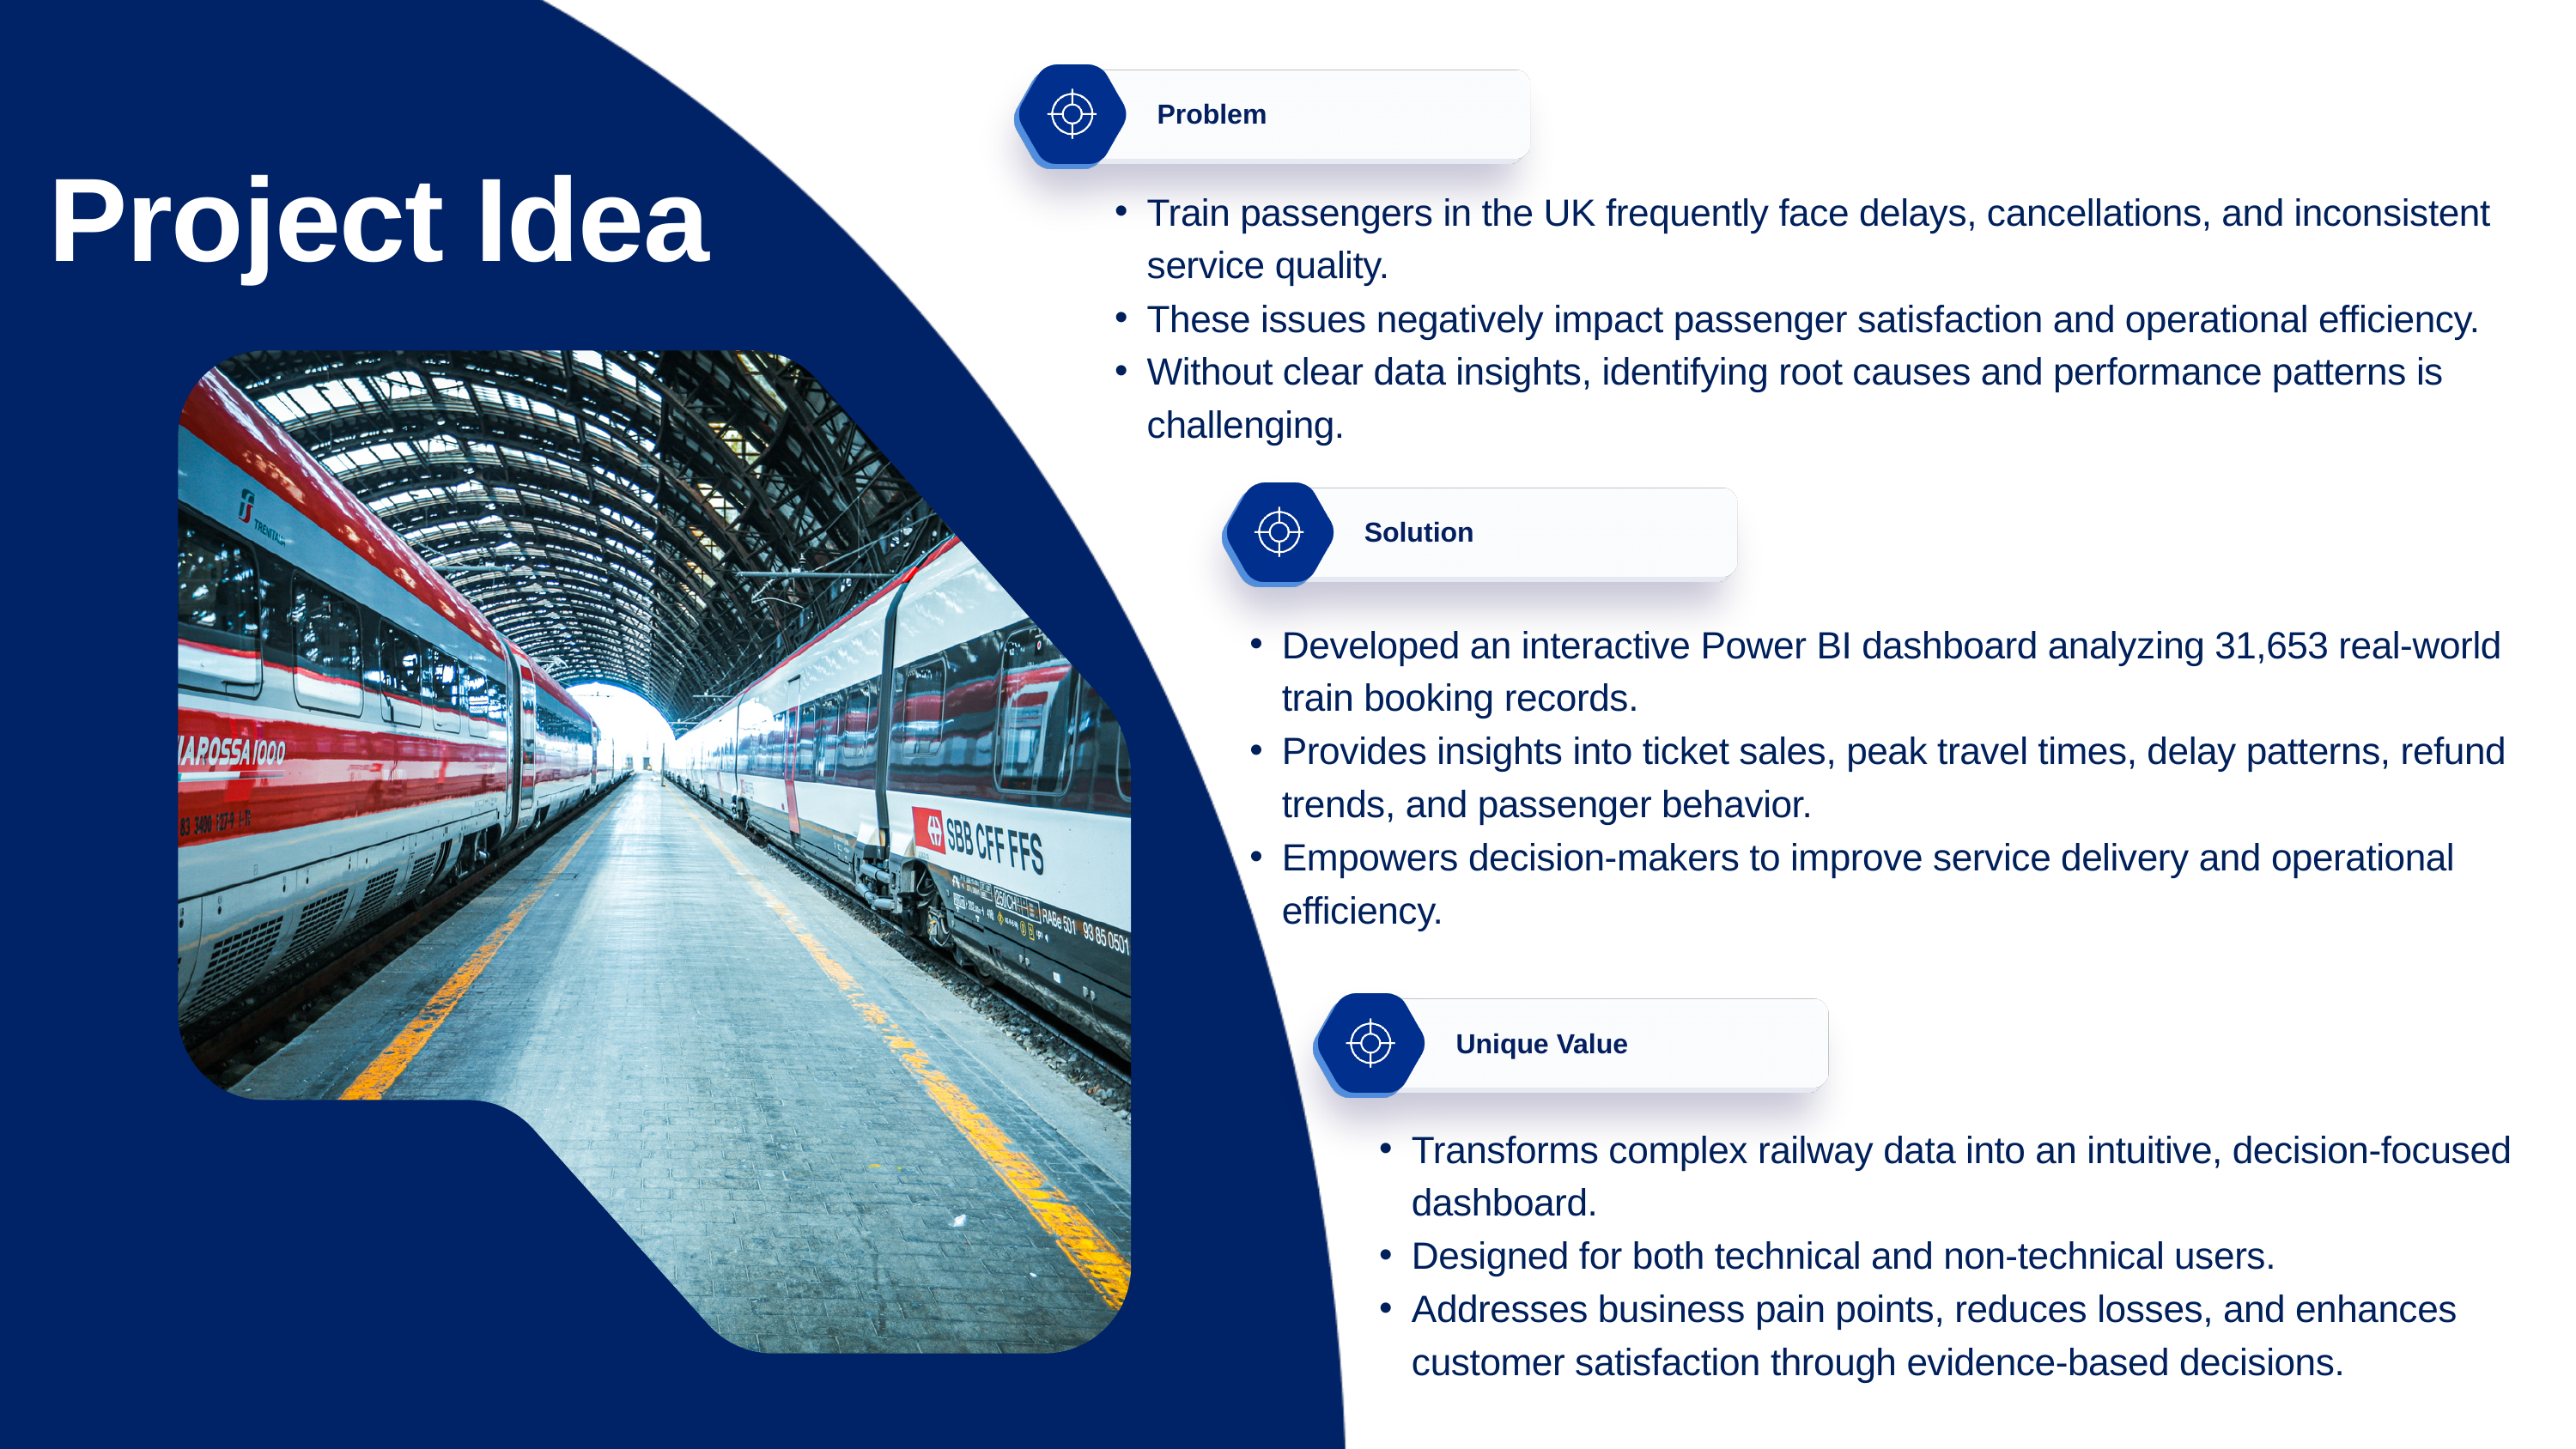

Problem
Project Idea
Train passengers in the UK frequently face delays, cancellations, and inconsistent service quality.
These issues negatively impact passenger satisfaction and operational efficiency.
Without clear data insights, identifying root causes and performance patterns is challenging.

Solution
Developed an interactive Power BI dashboard analyzing 31,653 real-world train booking records.
Provides insights into ticket sales, peak travel times, delay patterns, refund trends, and passenger behavior.
Empowers decision-makers to improve service delivery and operational efficiency.

Unique Value
Transforms complex railway data into an intuitive, decision-focused dashboard.
Designed for both technical and non-technical users.
Addresses business pain points, reduces losses, and enhances customer satisfaction through evidence-based decisions.